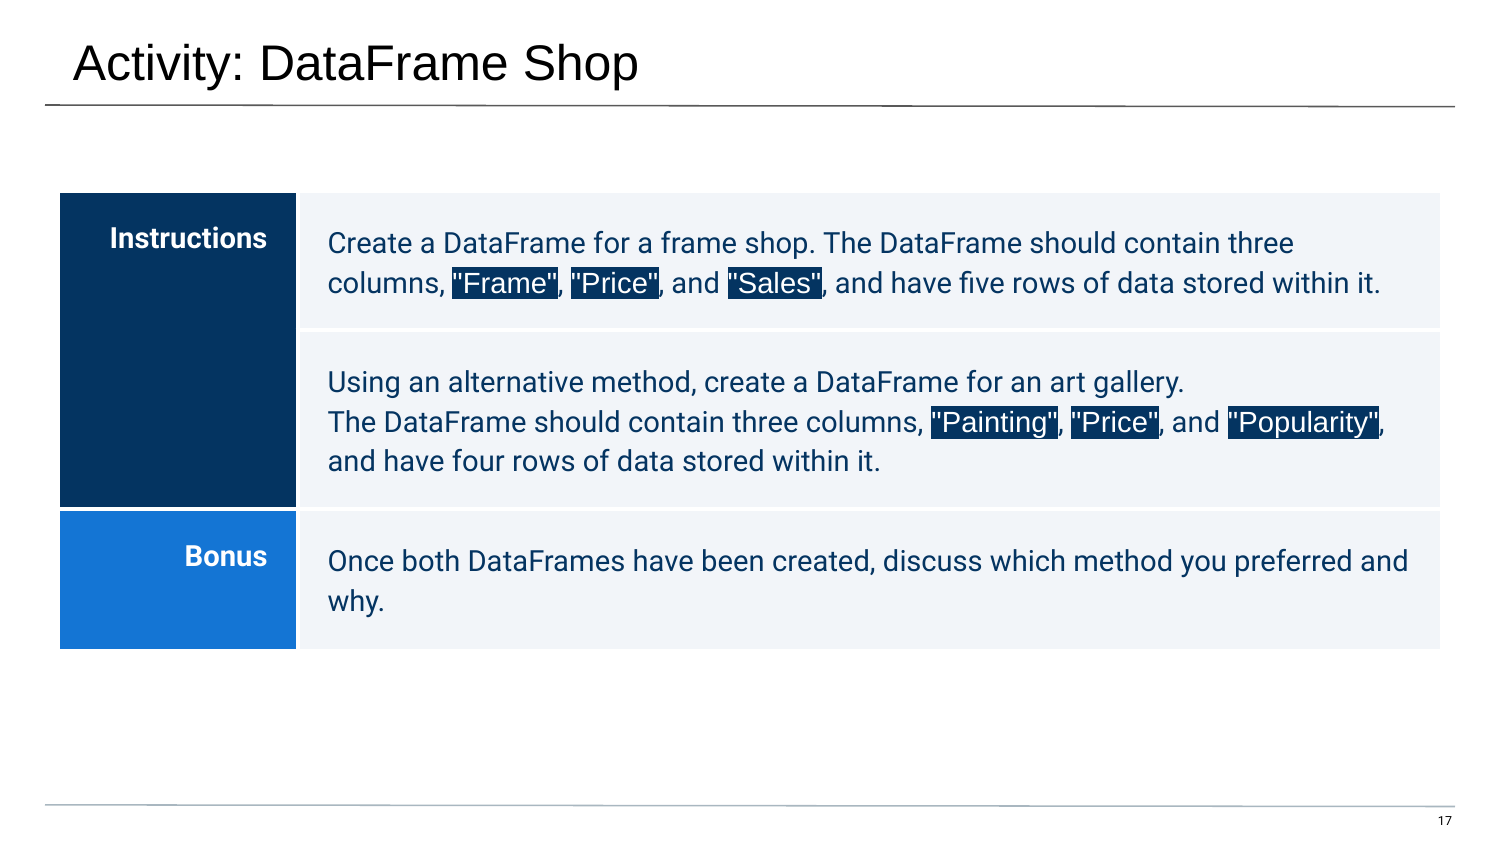

# Activity: DataFrame Shop
| Instructions | Create a DataFrame for a frame shop. The DataFrame should contain three columns, "Frame", "Price", and "Sales", and have five rows of data stored within it. |
| --- | --- |
|  | Using an alternative method, create a DataFrame for an art gallery. The DataFrame should contain three columns, "Painting", "Price", and "Popularity", and have four rows of data stored within it. |
| Bonus | Once both DataFrames have been created, discuss which method you preferred and why. |